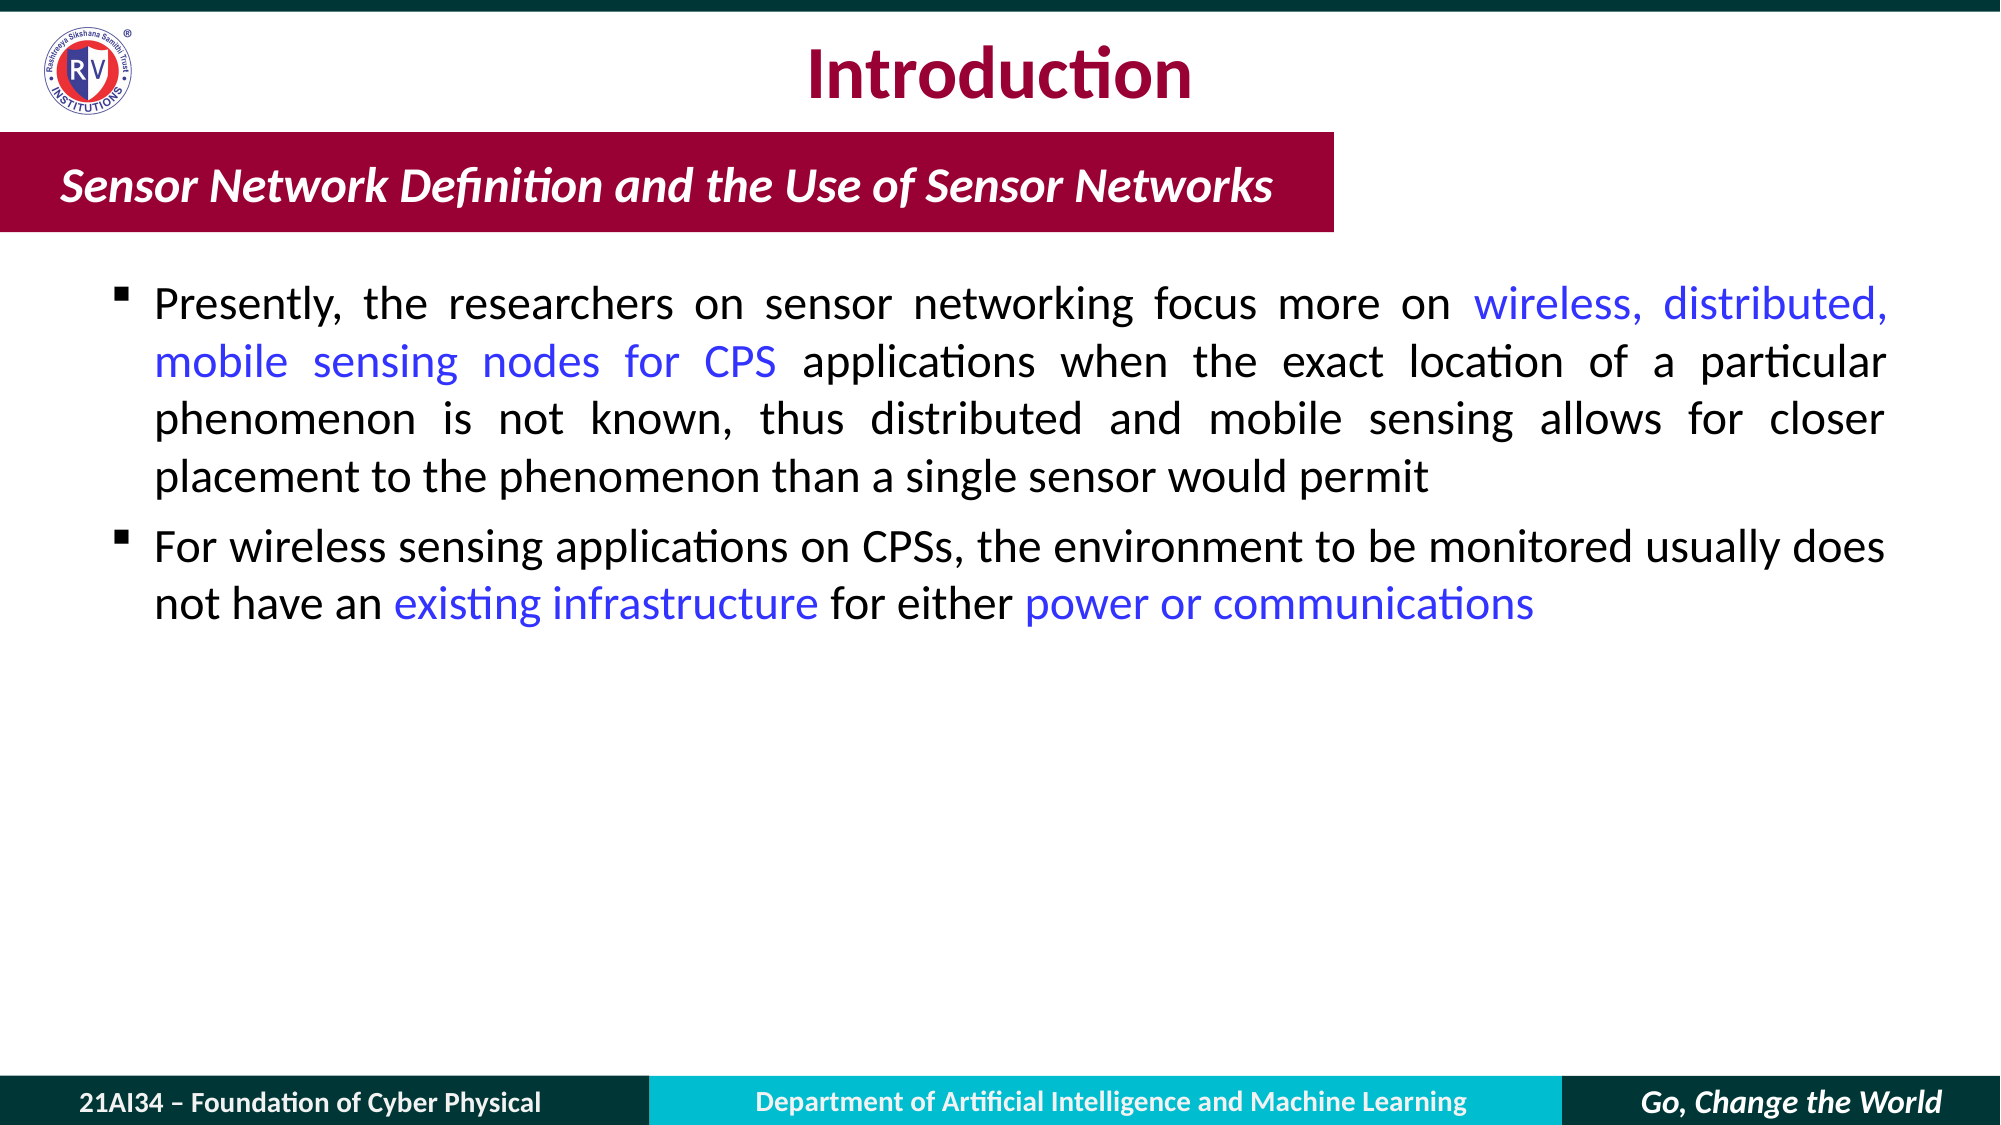

# Introduction
Sensor Network Definition and the Use of Sensor Networks
Presently, the researchers on sensor networking focus more on wireless, distributed, mobile sensing nodes for CPS applications when the exact location of a particular phenomenon is not known, thus distributed and mobile sensing allows for closer placement to the phenomenon than a single sensor would permit
For wireless sensing applications on CPSs, the environment to be monitored usually does not have an existing infrastructure for either power or communications